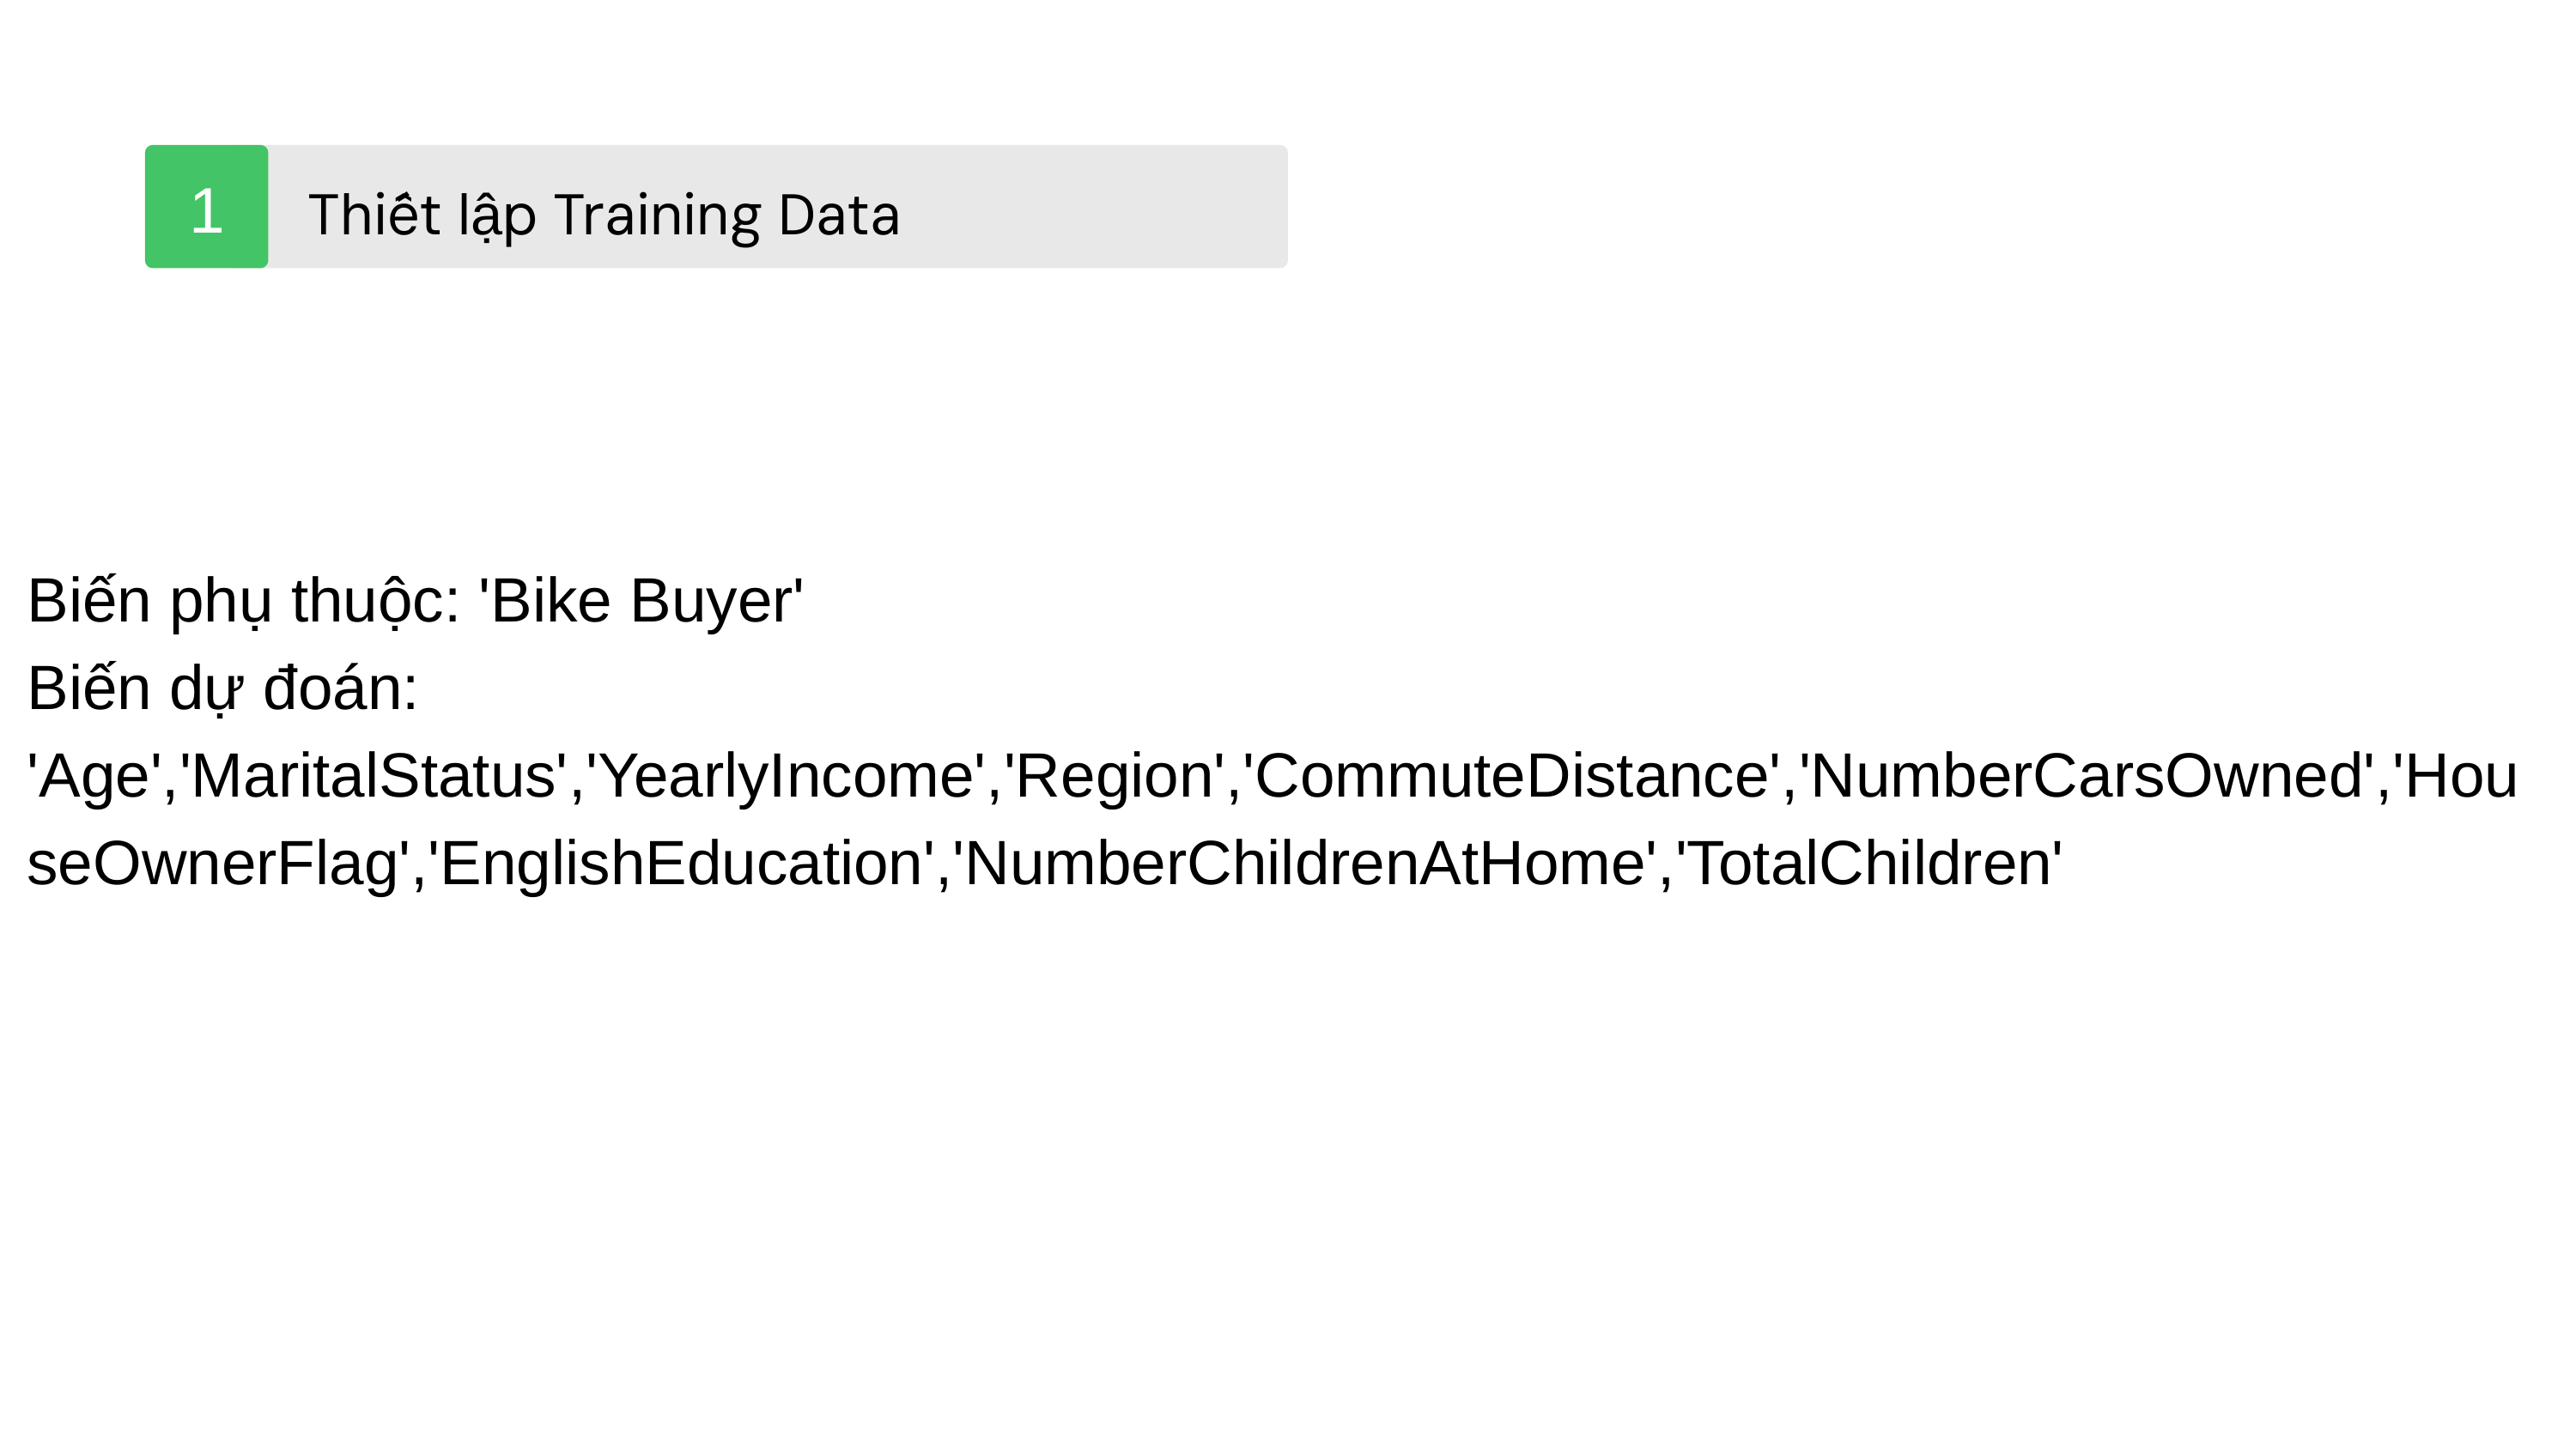

Thiết lập Training Data
1
Biến phụ thuộc: 'Bike Buyer'
Biến dự đoán: 'Age','MaritalStatus','YearlyIncome','Region','CommuteDistance','NumberCarsOwned','HouseOwnerFlag','EnglishEducation','NumberChildrenAtHome','TotalChildren'